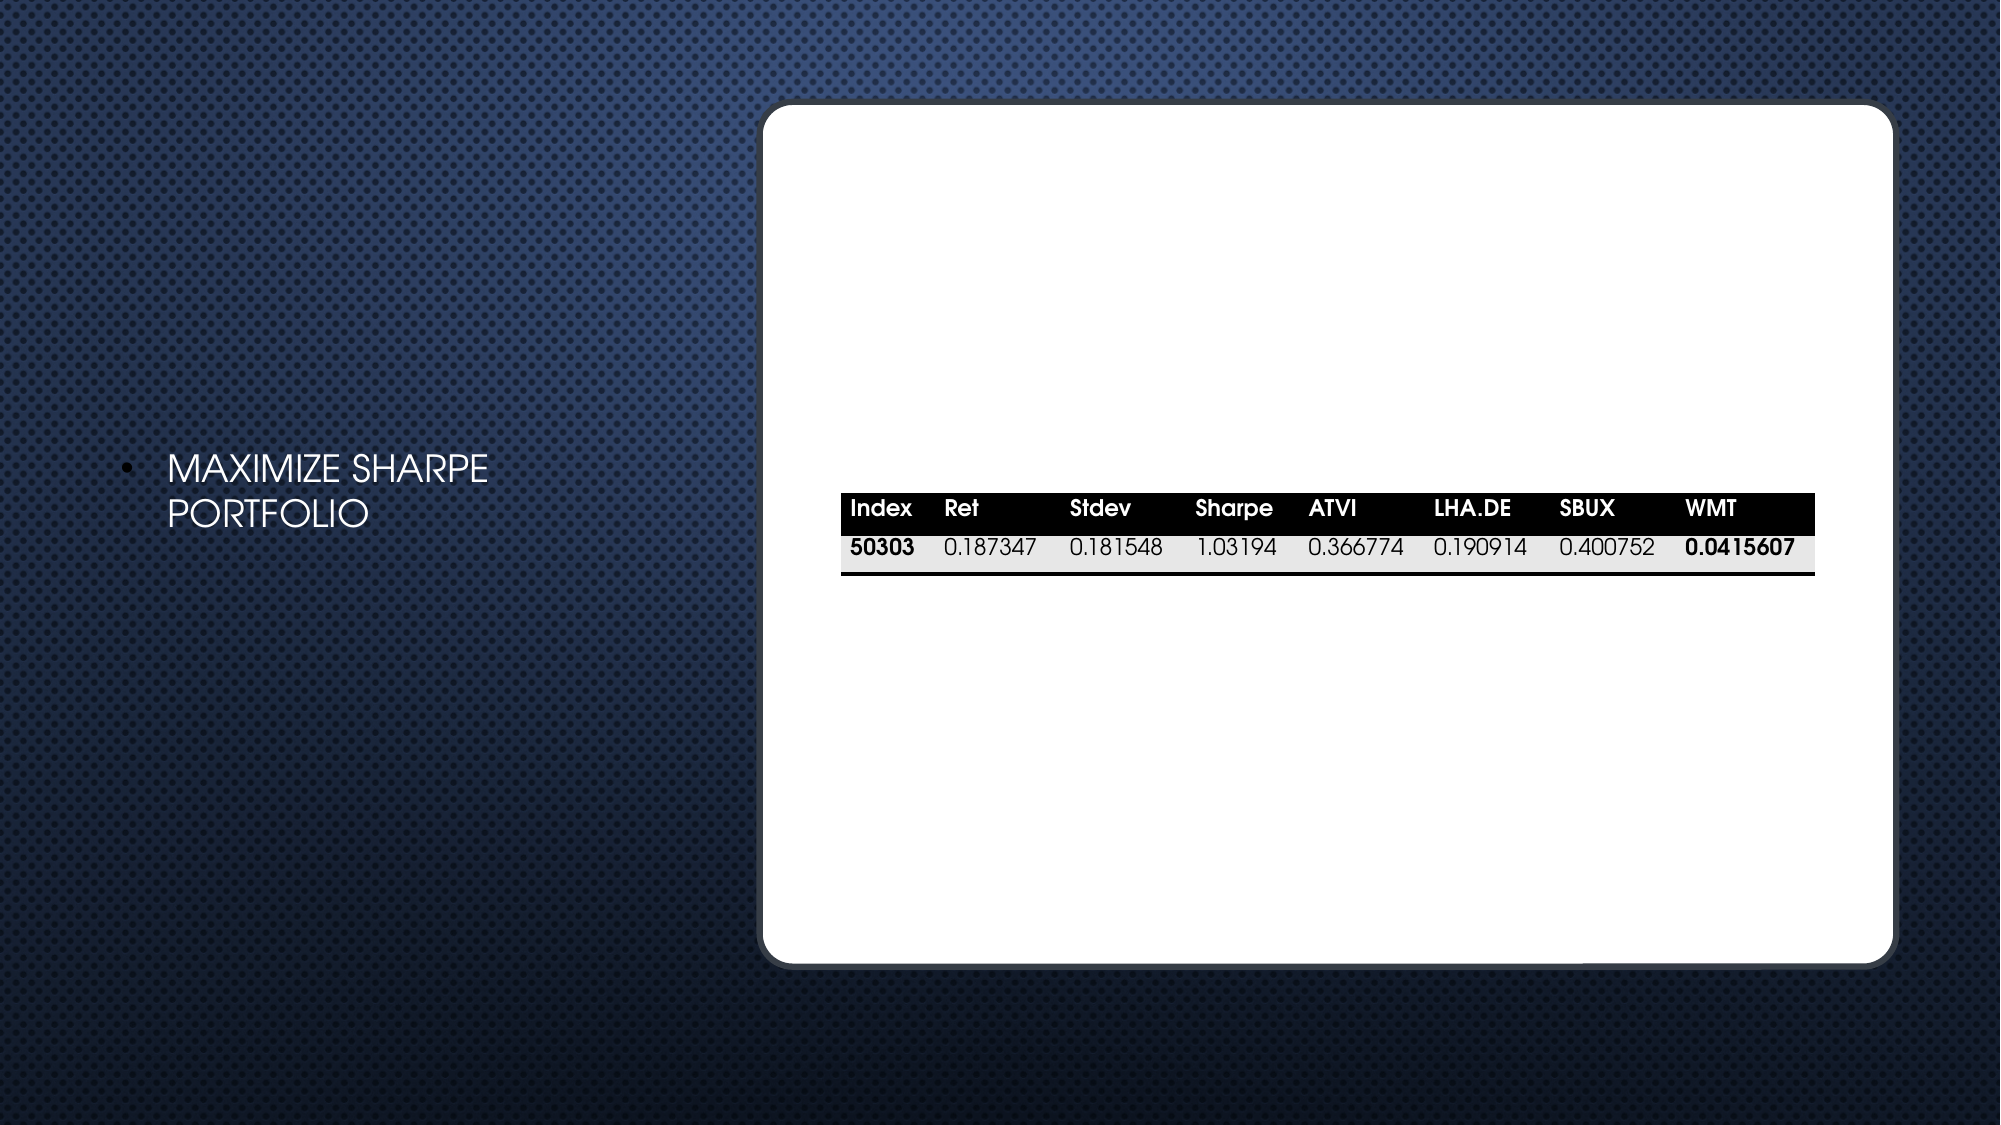

Maximize Sharpe Portfolio
| Index | Ret | Stdev | Sharpe | ATVI | LHA.DE | SBUX | WMT |
| --- | --- | --- | --- | --- | --- | --- | --- |
| 50303 | 0.187347 | 0.181548 | 1.03194 | 0.366774 | 0.190914 | 0.400752 | 0.0415607 |